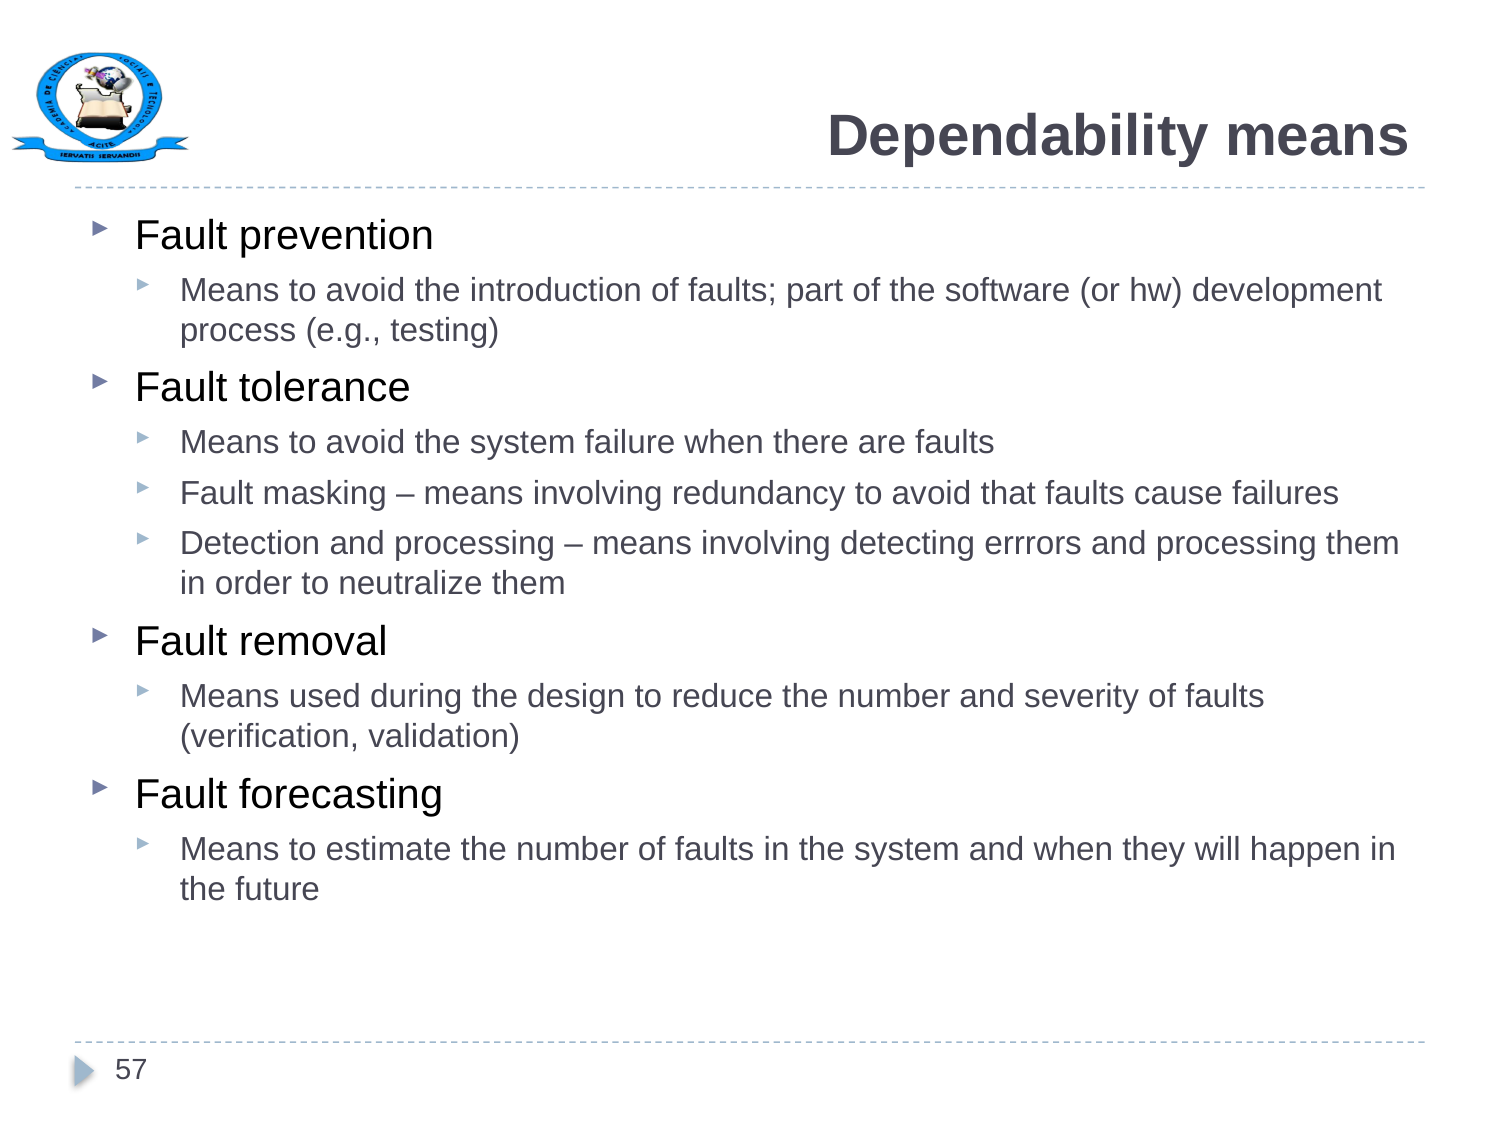

# Dependability means
Fault prevention
Means to avoid the introduction of faults; part of the software (or hw) development process (e.g., testing)
Fault tolerance
Means to avoid the system failure when there are faults
Fault masking – means involving redundancy to avoid that faults cause failures
Detection and processing – means involving detecting errrors and processing them in order to neutralize them
Fault removal
Means used during the design to reduce the number and severity of faults (verification, validation)
Fault forecasting
Means to estimate the number of faults in the system and when they will happen in the future
57